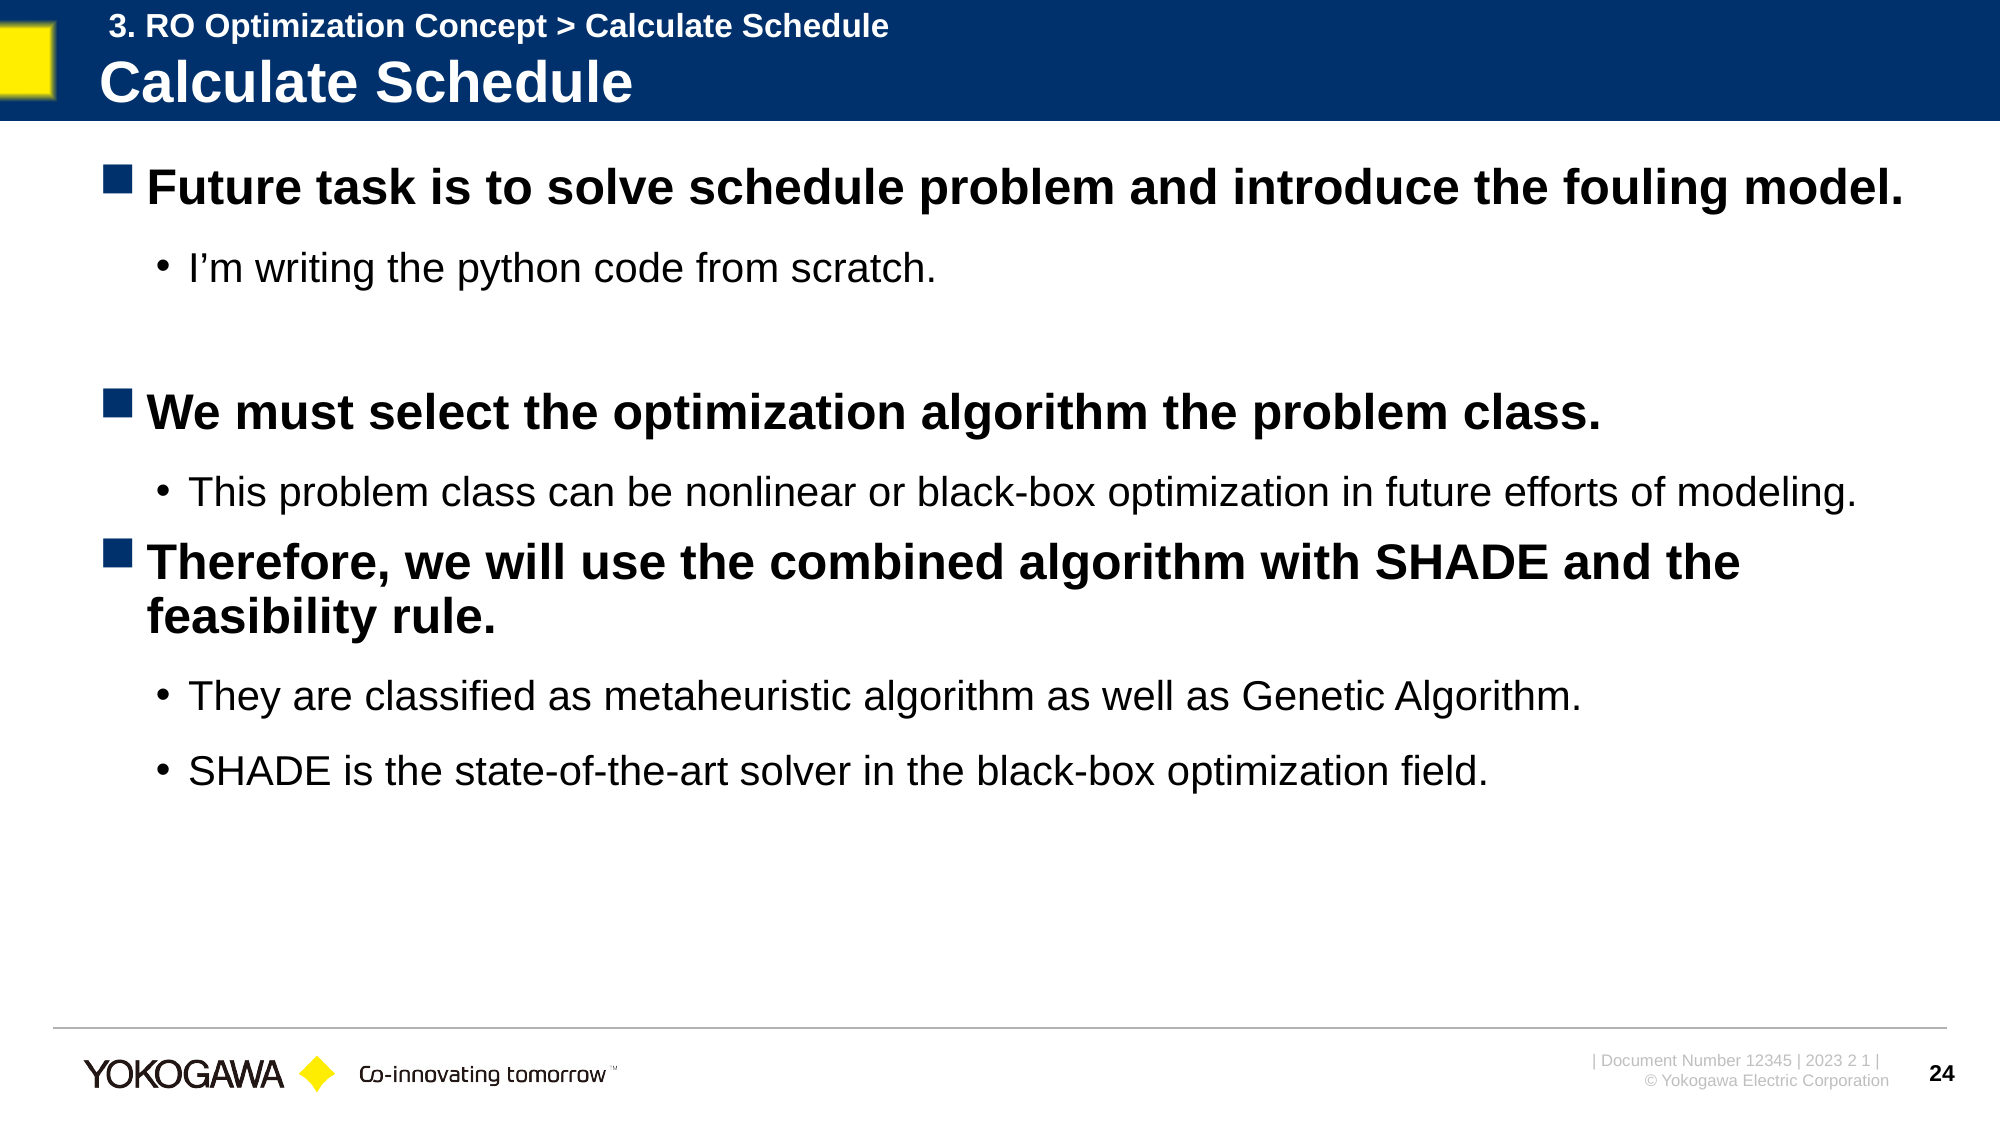

3. RO Optimization Concept > Calculate Schedule
# Calculate Schedule
Future task is to solve schedule problem and introduce the fouling model.
I’m writing the python code from scratch.

We must select the optimization algorithm the problem class.
This problem class can be nonlinear or black-box optimization in future efforts of modeling.
Therefore, we will use the combined algorithm with SHADE and the feasibility rule.
They are classified as metaheuristic algorithm as well as Genetic Algorithm.
SHADE is the state-of-the-art solver in the black-box optimization field.
24